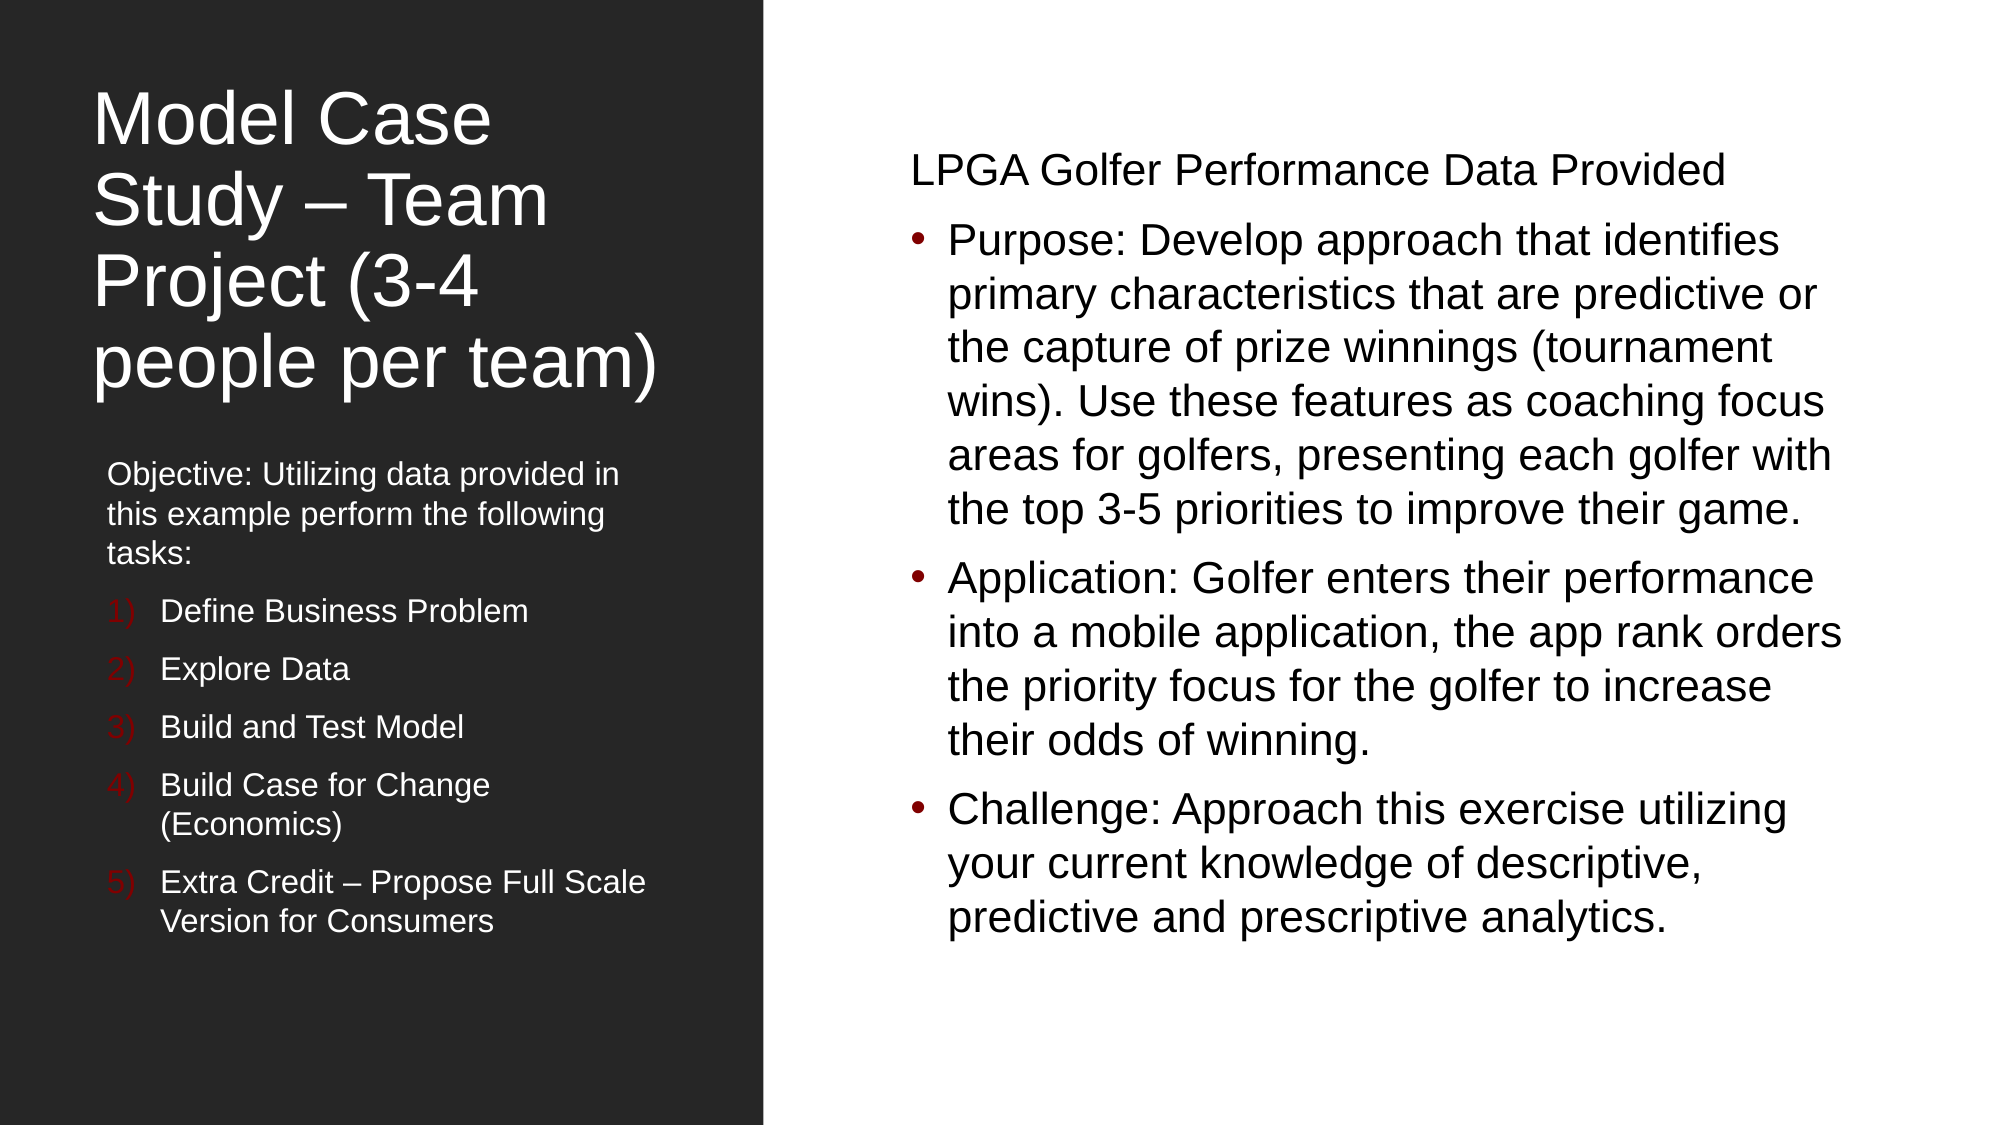

# Model Case Study – Team Project (3-4 people per team)
LPGA Golfer Performance Data Provided
Purpose: Develop approach that identifies primary characteristics that are predictive or the capture of prize winnings (tournament wins). Use these features as coaching focus areas for golfers, presenting each golfer with the top 3-5 priorities to improve their game.
Application: Golfer enters their performance into a mobile application, the app rank orders the priority focus for the golfer to increase their odds of winning.
Challenge: Approach this exercise utilizing your current knowledge of descriptive, predictive and prescriptive analytics.
Objective: Utilizing data provided in this example perform the following tasks:
Define Business Problem
Explore Data
Build and Test Model
Build Case for Change (Economics)
Extra Credit – Propose Full Scale Version for Consumers